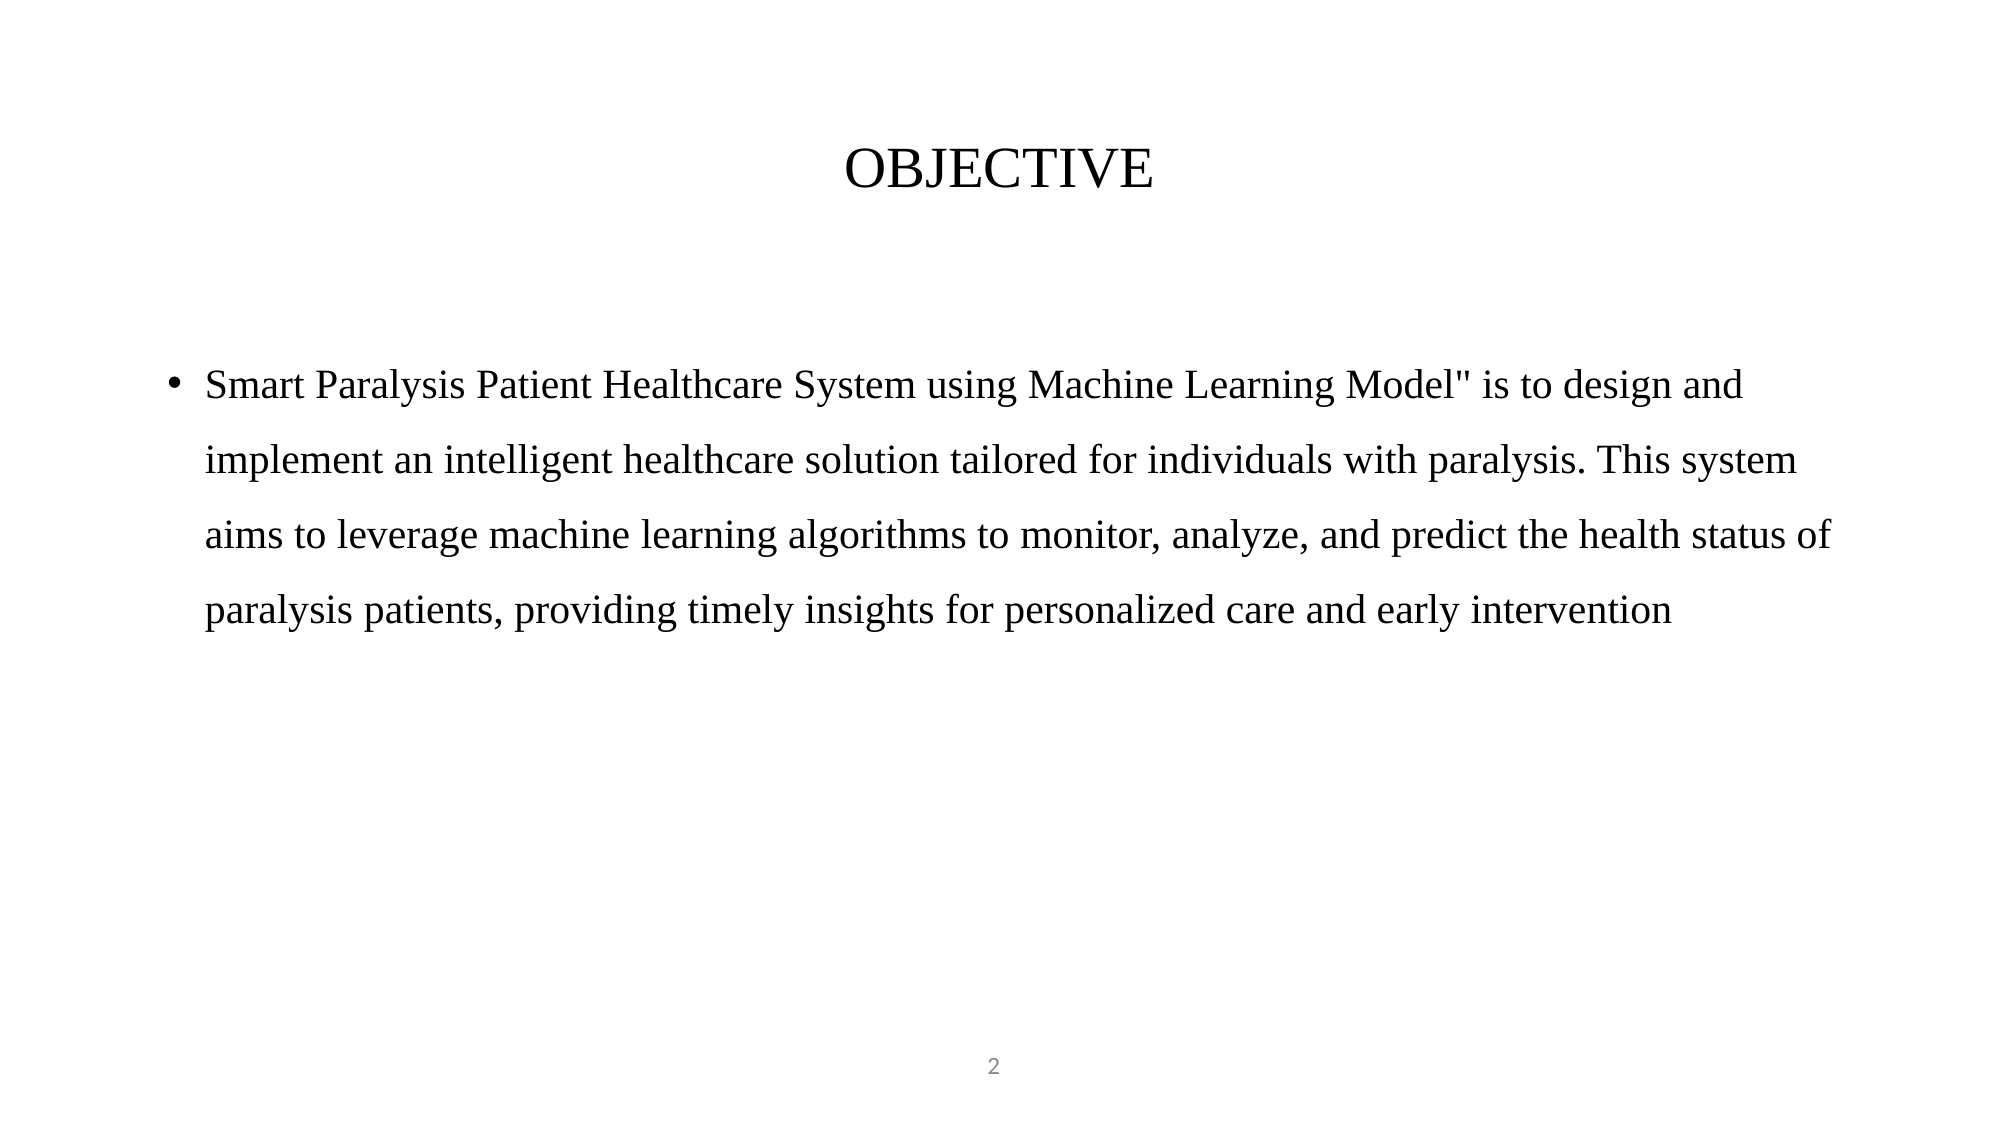

# OBJECTIVE
Smart Paralysis Patient Healthcare System using Machine Learning Model" is to design and implement an intelligent healthcare solution tailored for individuals with paralysis. This system aims to leverage machine learning algorithms to monitor, analyze, and predict the health status of paralysis patients, providing timely insights for personalized care and early intervention
2